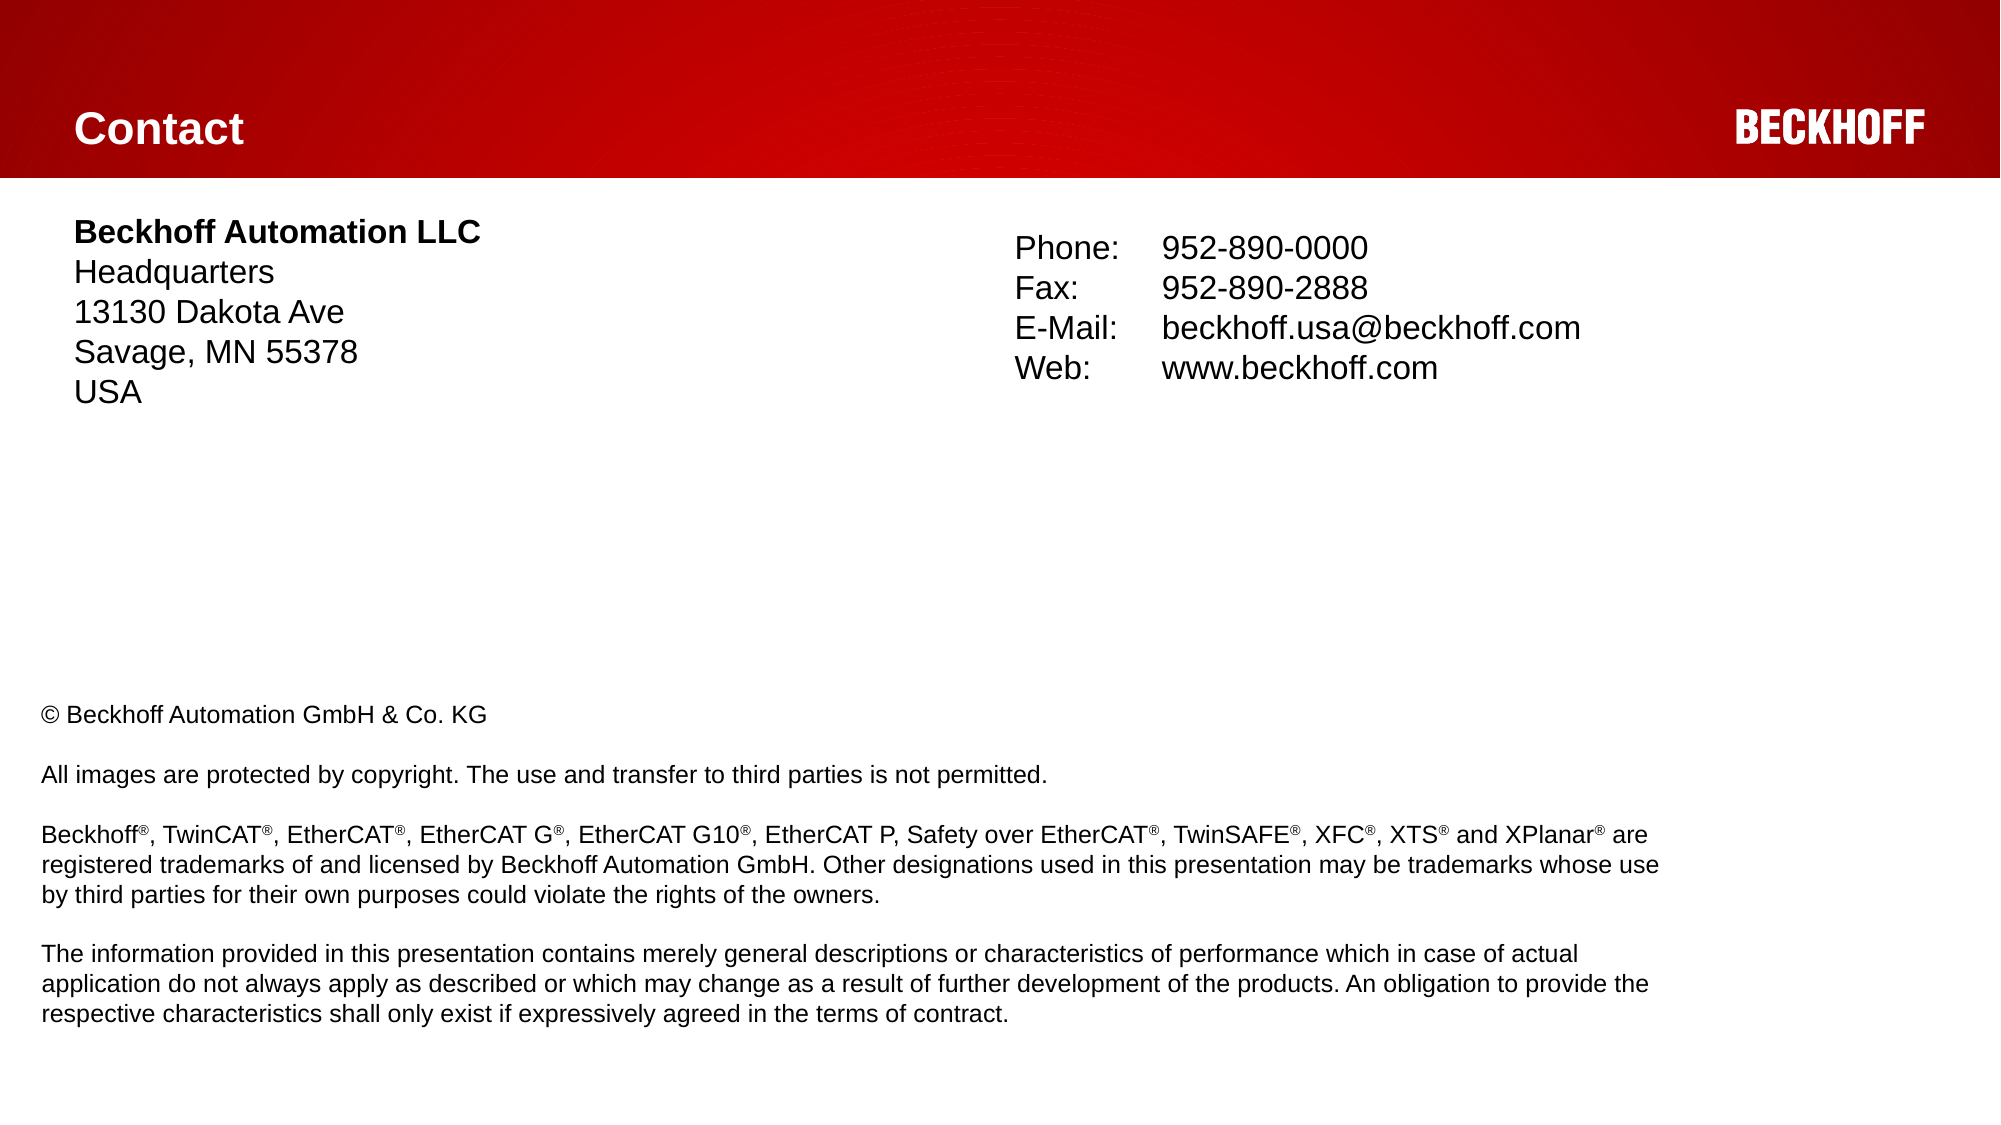

# Contact

Phone:	952-890-0000
Fax:	952-890-2888
E-Mail:	beckhoff.usa@beckhoff.com
Web:	www.beckhoff.com
Beckhoff Automation LLC
Headquarters
13130 Dakota Ave
Savage, MN 55378
USA
© Beckhoff Automation GmbH & Co. KG

All images are protected by copyright. The use and transfer to third parties is not permitted.

Beckhoff®, TwinCAT®, EtherCAT®, EtherCAT G®, EtherCAT G10®, EtherCAT P, Safety over EtherCAT®, TwinSAFE®, XFC®, XTS® and XPlanar® are registered trademarks of and licensed by Beckhoff Automation GmbH. Other designations used in this presentation may be trademarks whose use by third parties for their own purposes could violate the rights of the owners.

The information provided in this presentation contains merely general descriptions or characteristics of performance which in case of actual application do not always apply as described or which may change as a result of further development of the products. An obligation to provide the respective characteristics shall only exist if expressively agreed in the terms of contract.